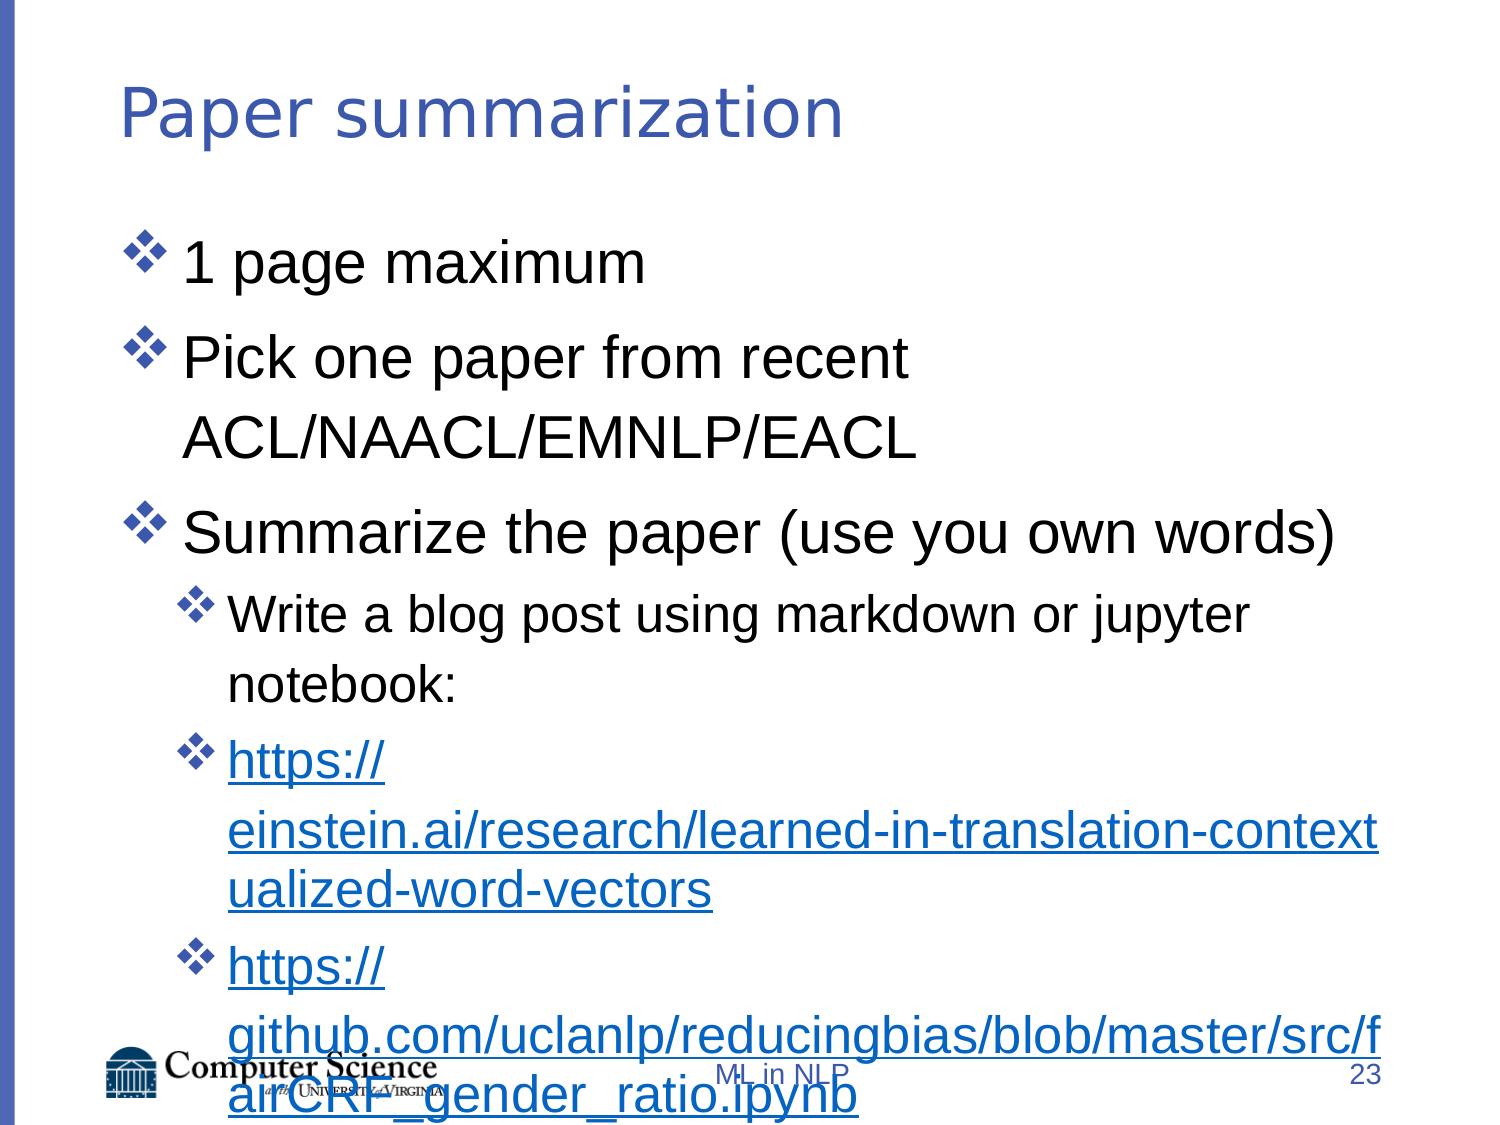

# Paper summarization
1 page maximum
Pick one paper from recent ACL/NAACL/EMNLP/EACL
Summarize the paper (use you own words)
Write a blog post using markdown or jupyter notebook:
https://einstein.ai/research/learned-in-translation-contextualized-word-vectors
https://github.com/uclanlp/reducingbias/blob/master/src/fairCRF_gender_ratio.ipynb

ML in NLP
23